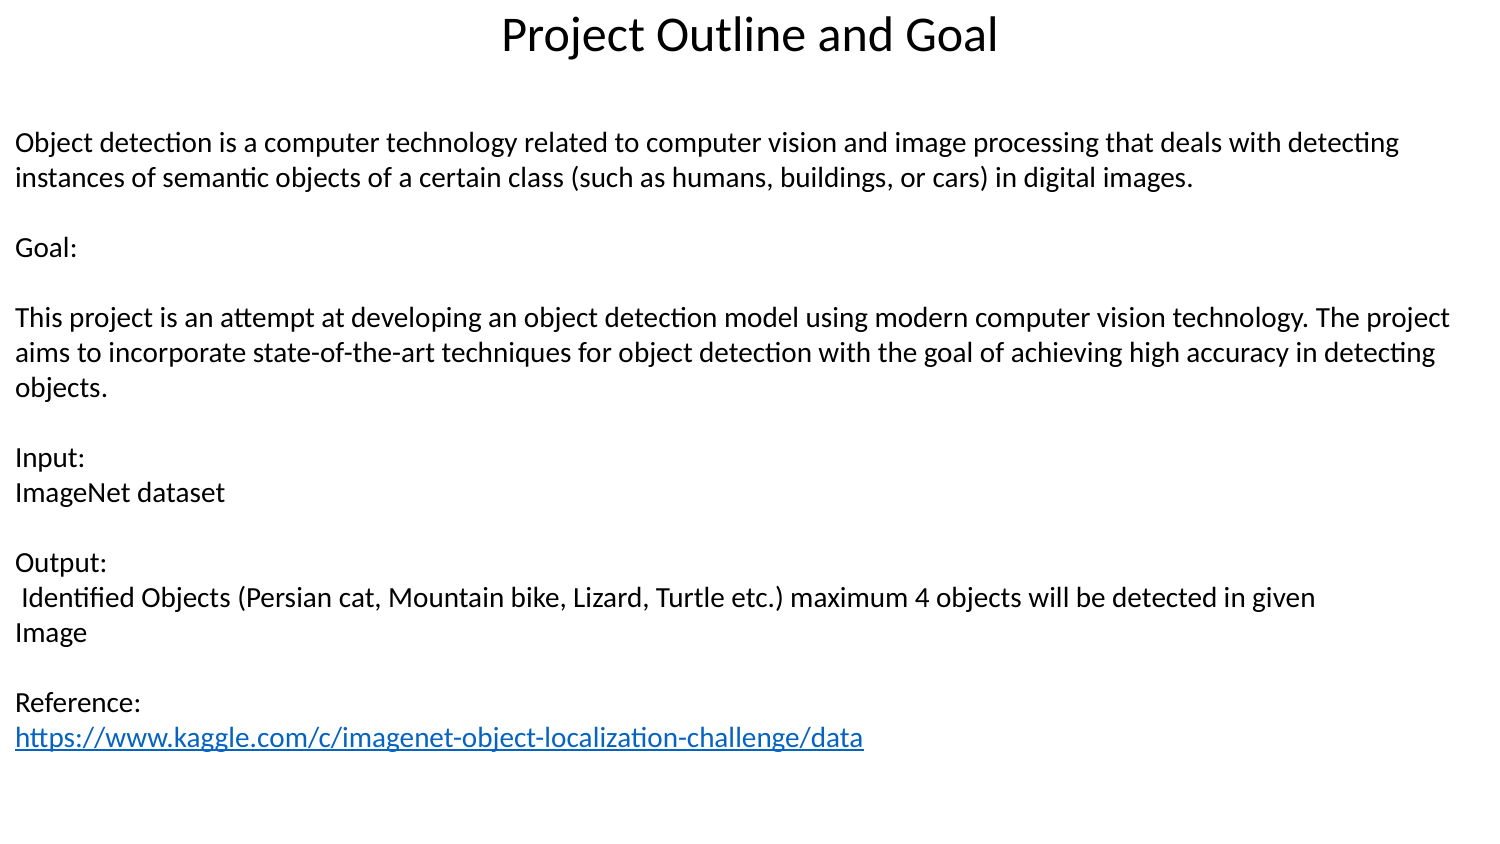

Project Outline and Goal

Object detection is a computer technology related to computer vision and image processing that deals with detecting instances of semantic objects of a certain class (such as humans, buildings, or cars) in digital images.

Goal:

This project is an attempt at developing an object detection model using modern computer vision technology. The project aims to incorporate state-of-the-art techniques for object detection with the goal of achieving high accuracy in detecting objects.

Input:
ImageNet dataset

Output:
 Identified Objects (Persian cat, Mountain bike, Lizard, Turtle etc.) maximum 4 objects will be detected in given
Image

Reference:
https://www.kaggle.com/c/imagenet-object-localization-challenge/data